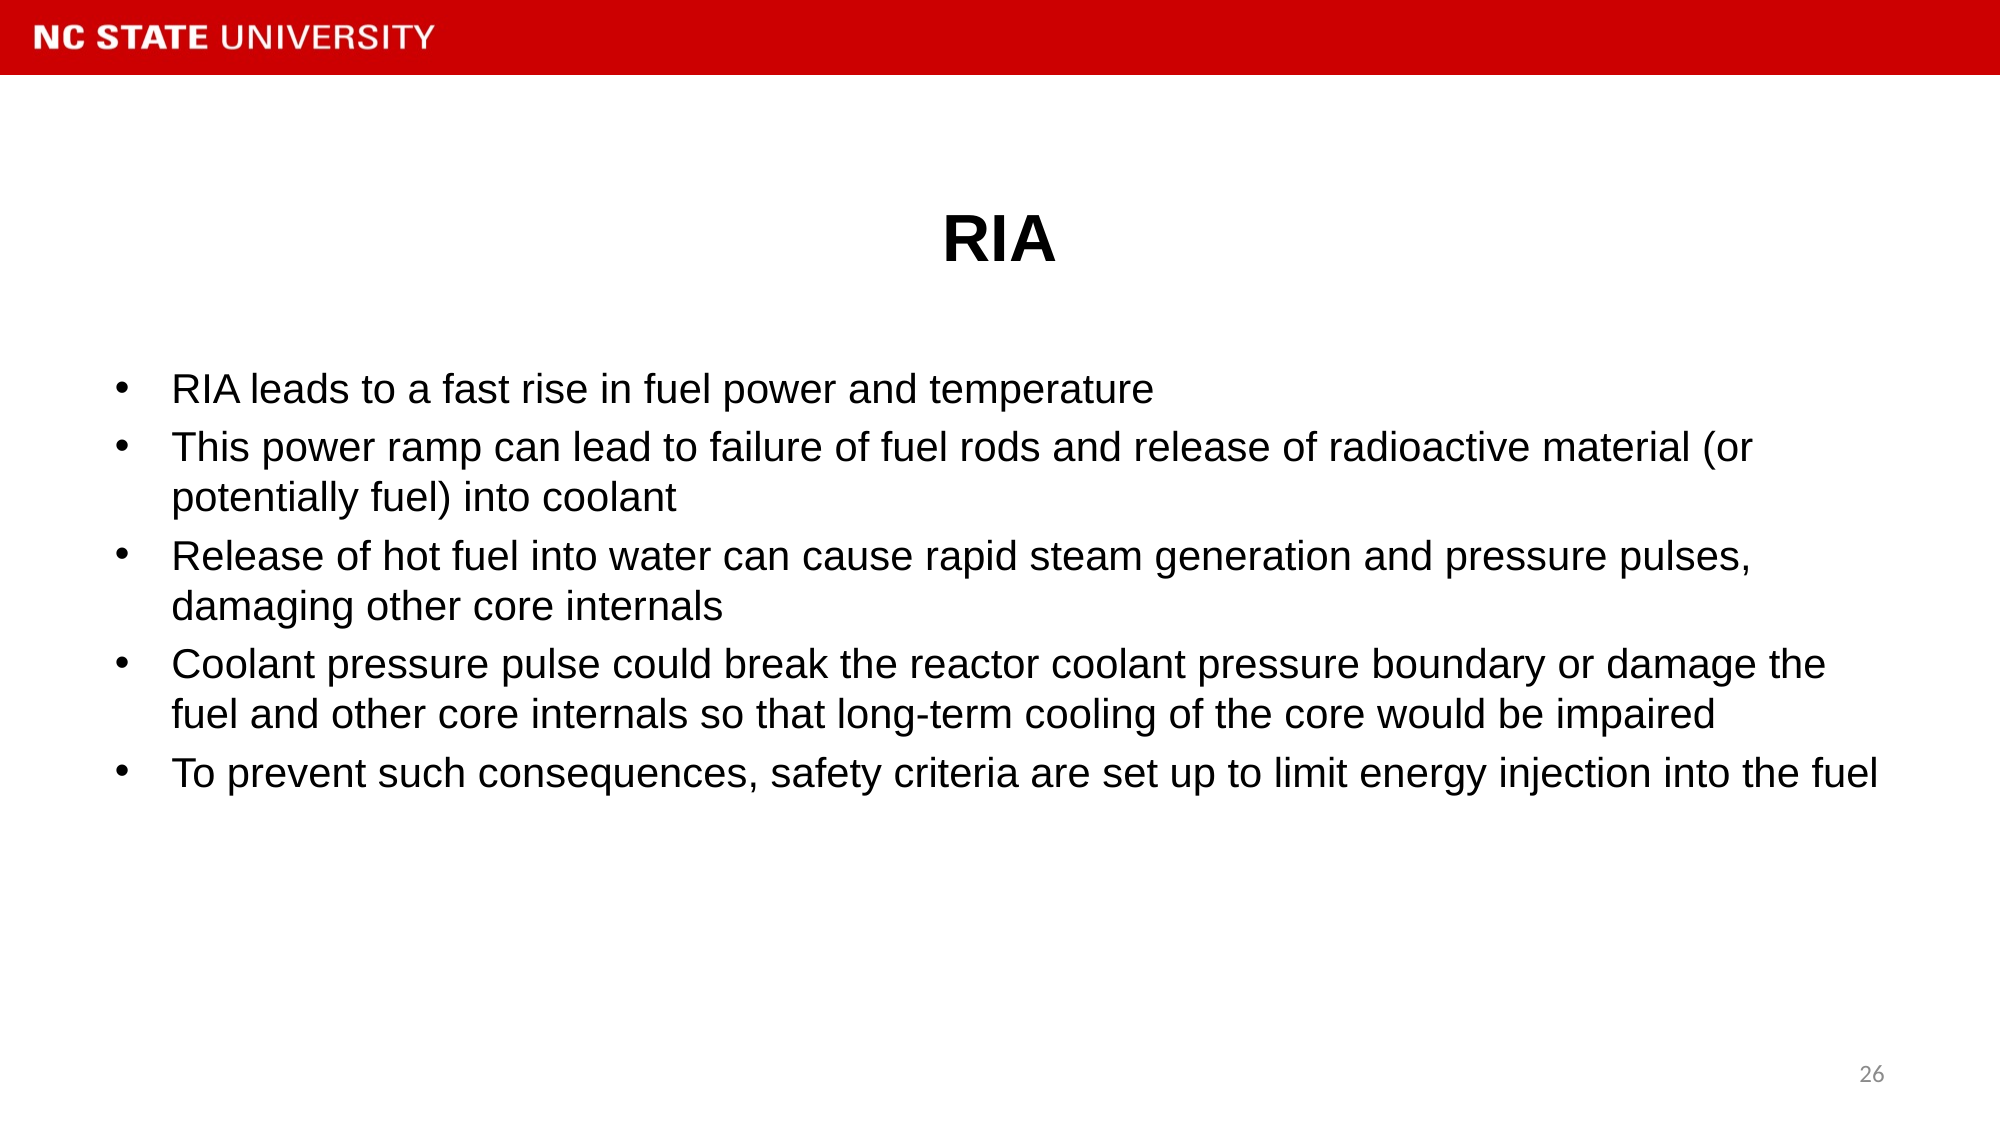

# RIA
RIA leads to a fast rise in fuel power and temperature
This power ramp can lead to failure of fuel rods and release of radioactive material (or potentially fuel) into coolant
Release of hot fuel into water can cause rapid steam generation and pressure pulses, damaging other core internals
Coolant pressure pulse could break the reactor coolant pressure boundary or damage the fuel and other core internals so that long-term cooling of the core would be impaired
To prevent such consequences, safety criteria are set up to limit energy injection into the fuel

26